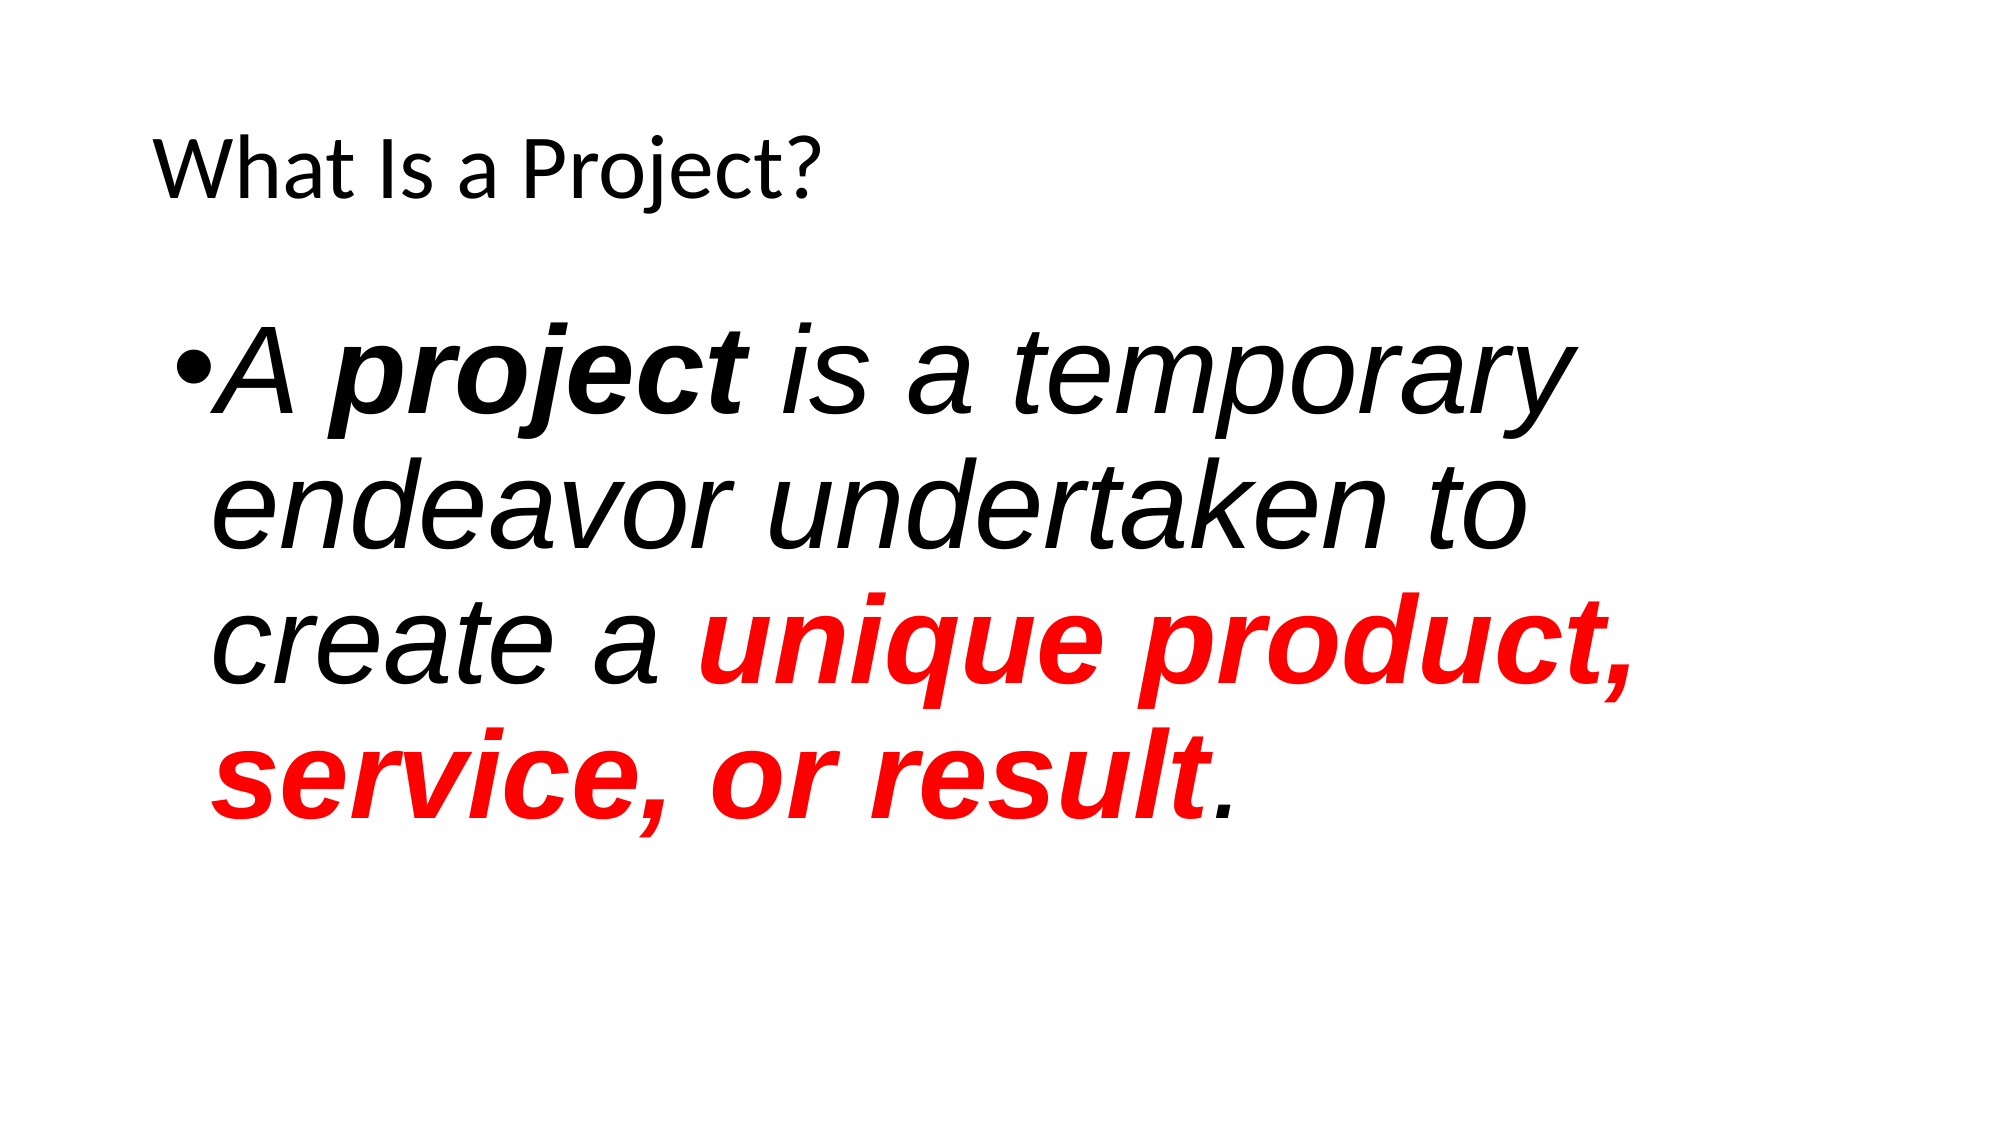

# What Is a Project?
A project is a temporary endeavor undertaken to create a unique product, service, or result.